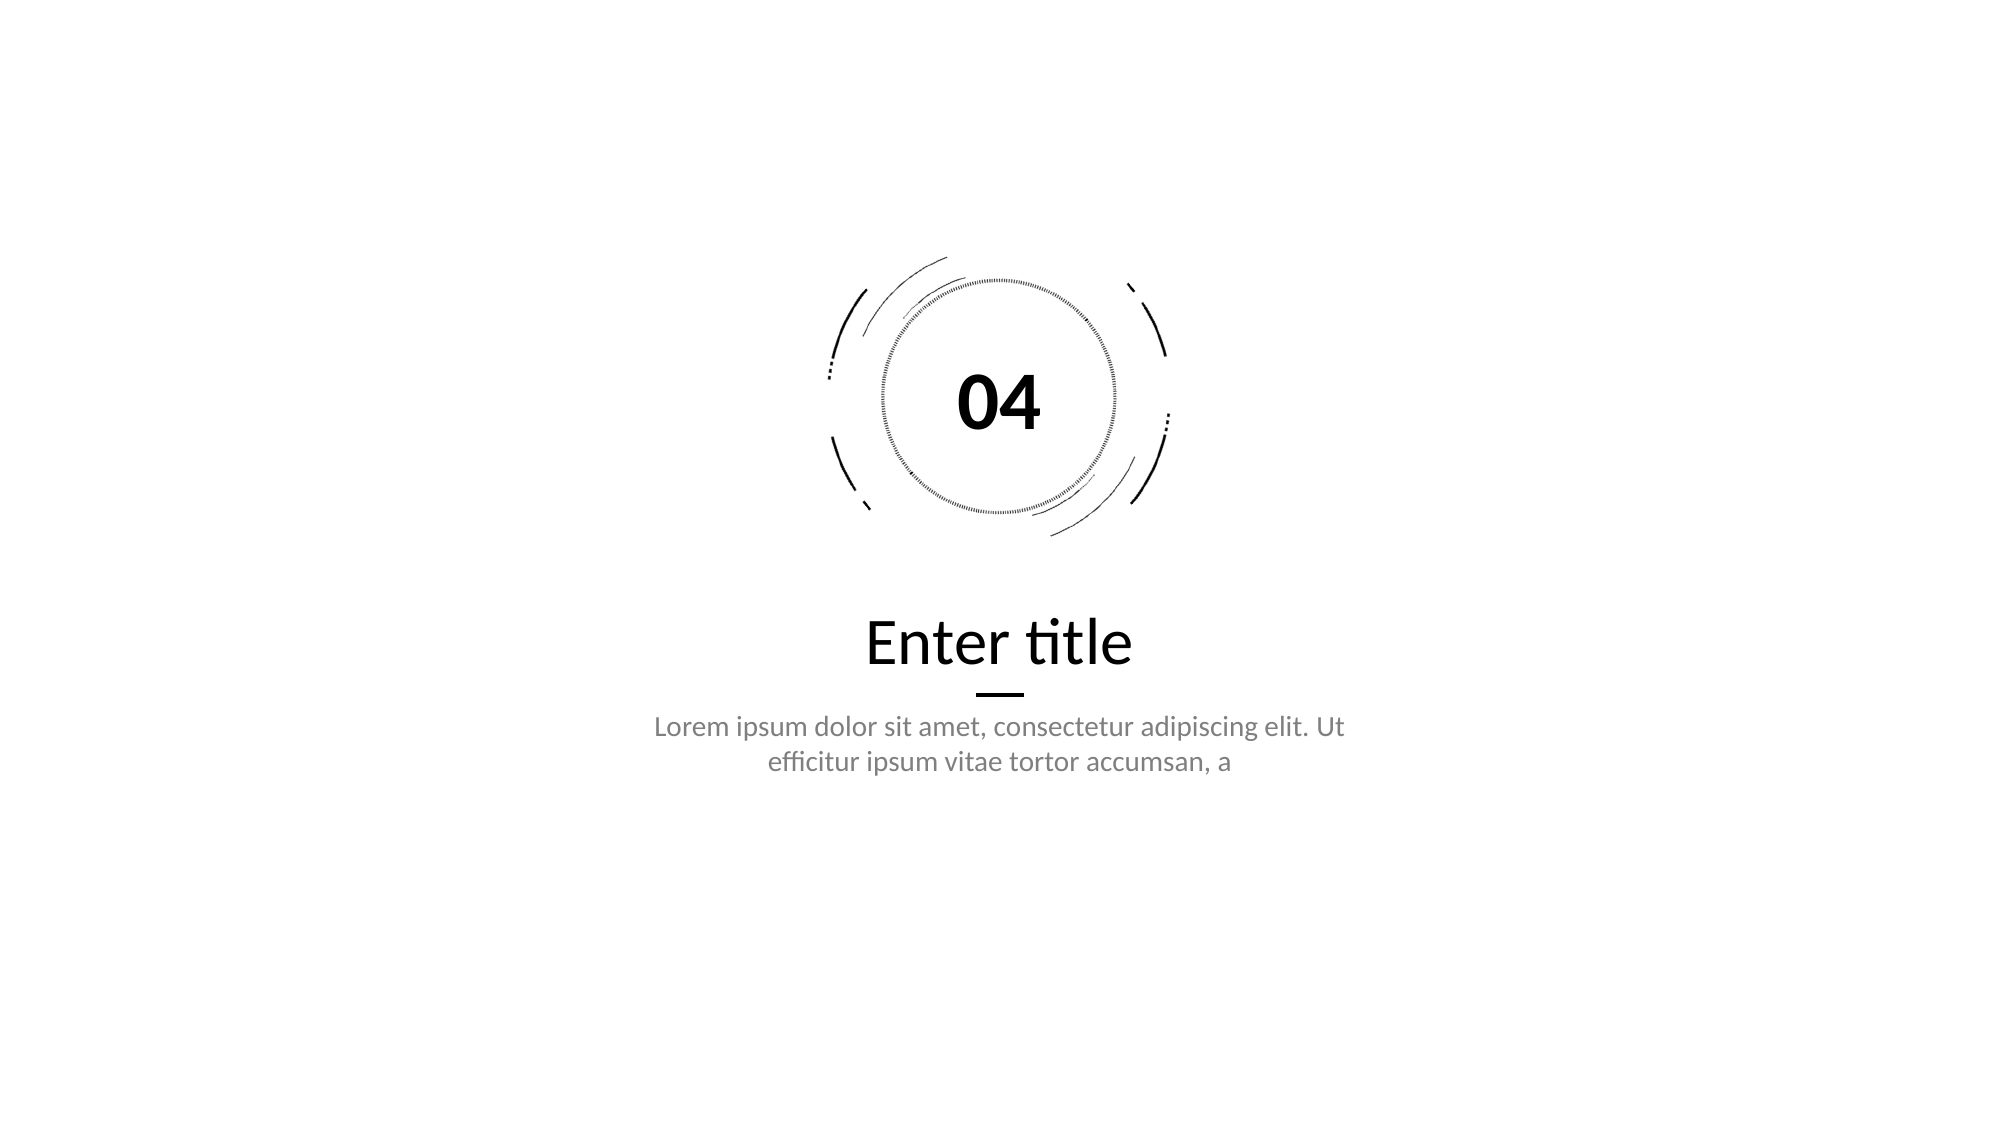

04
Enter title

Lorem ipsum dolor sit amet, consectetur adipiscing elit. Ut efficitur ipsum vitae tortor accumsan, a